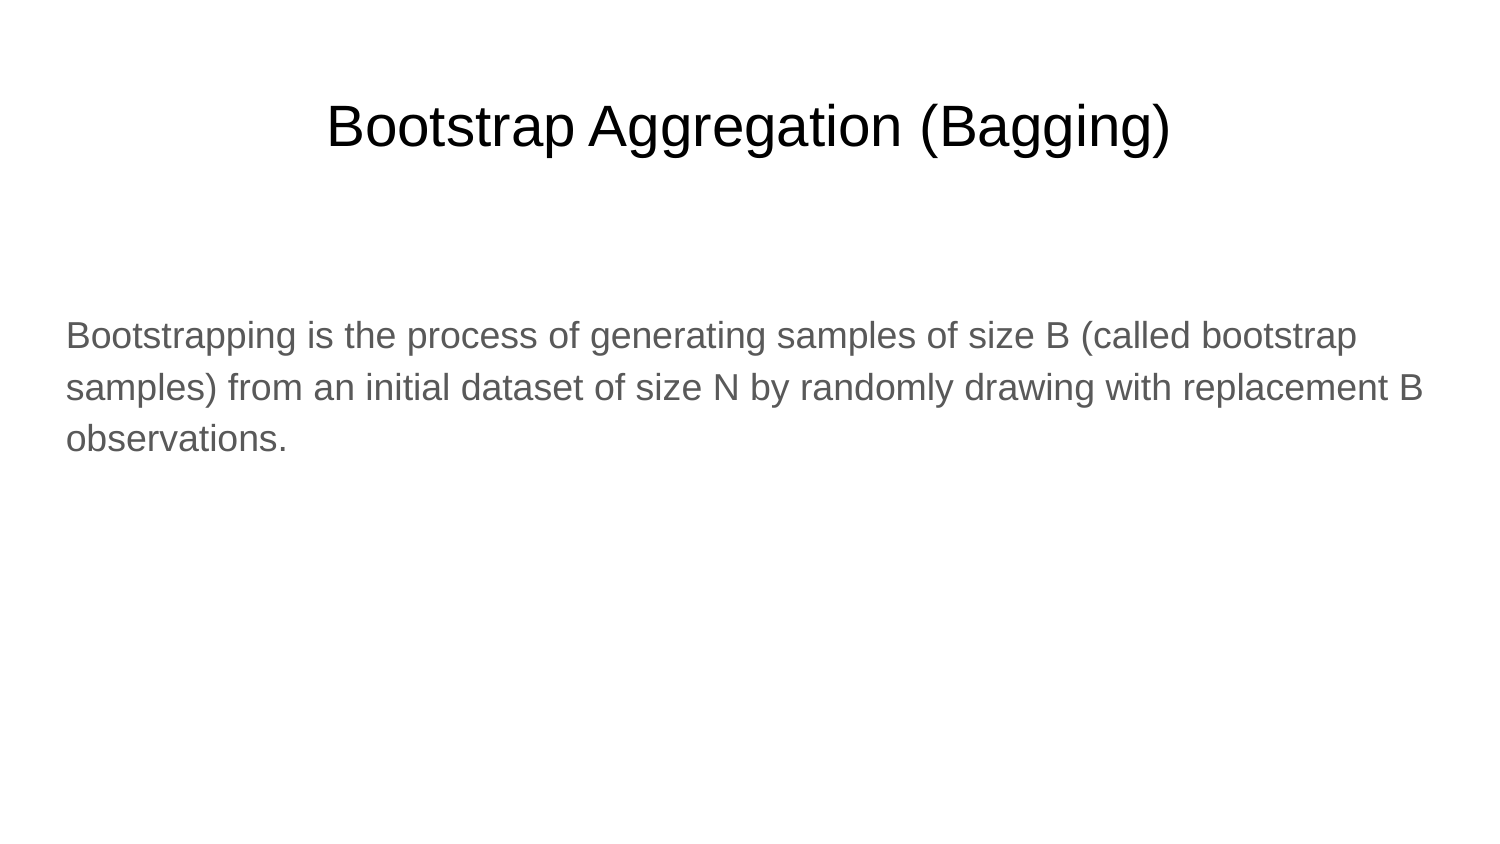

Bootstrap Aggregation (Bagging)
Bootstrapping is the process of generating samples of size B (called bootstrap samples) from an initial dataset of size N by randomly drawing with replacement B observations.